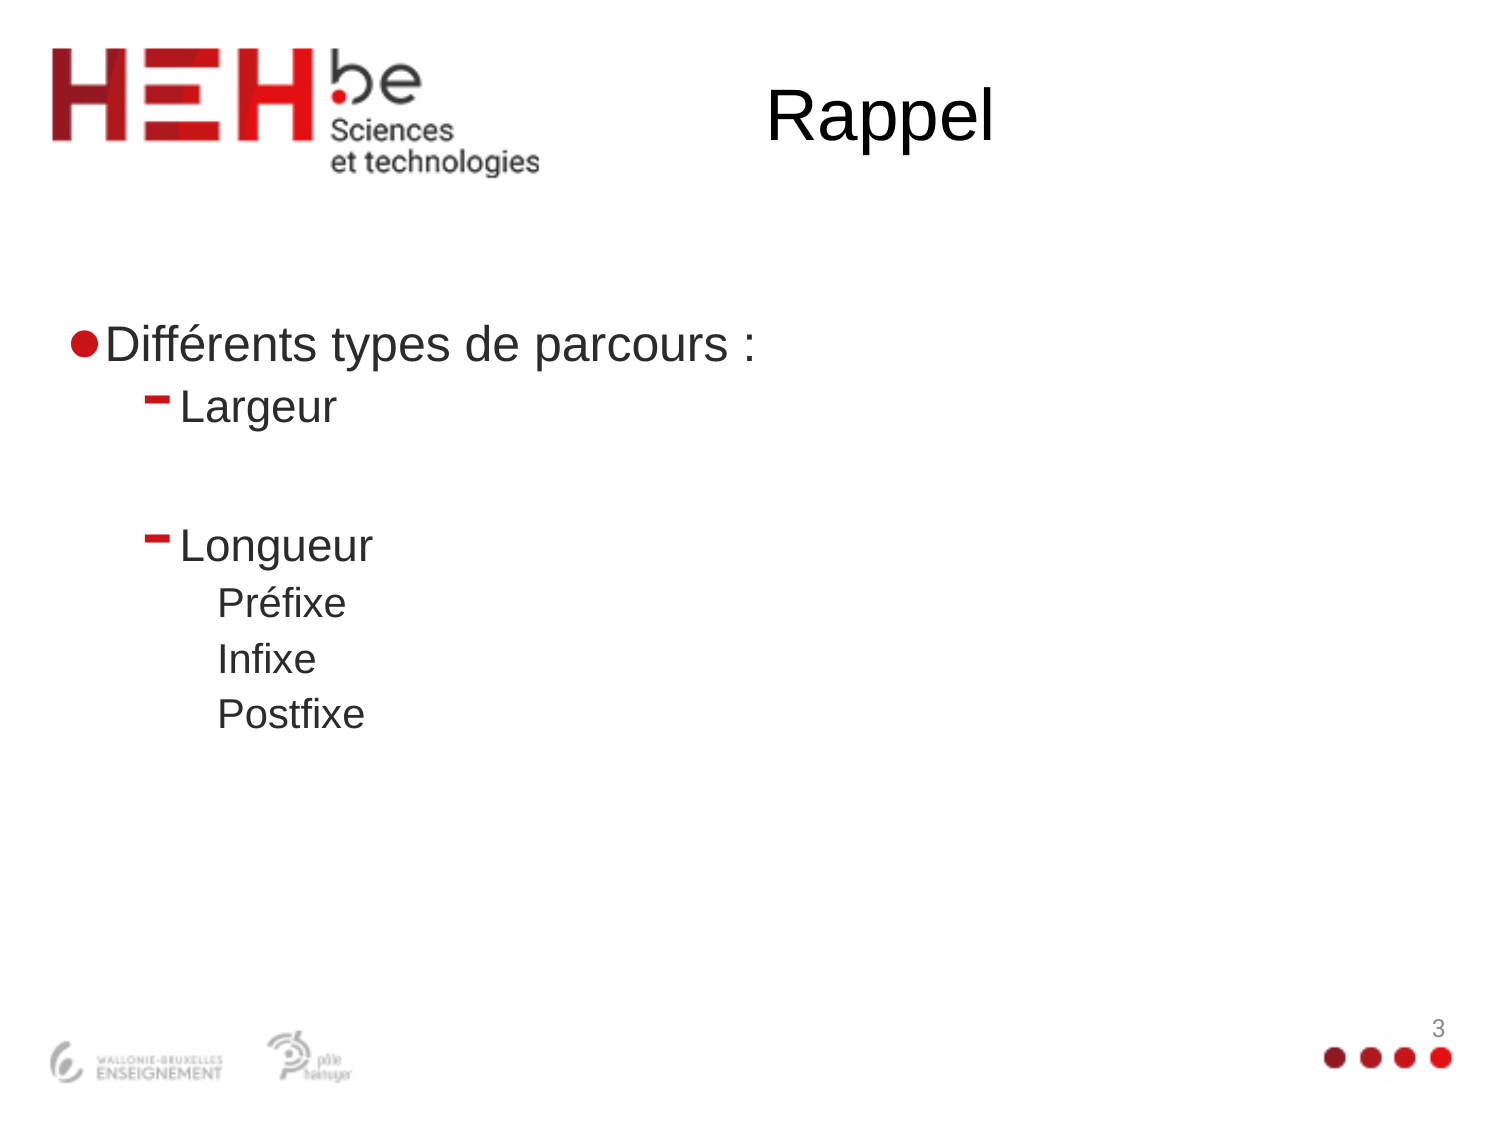

# Rappel
Différents types de parcours :
Largeur

Longueur
Préfixe
Infixe
Postfixe
3